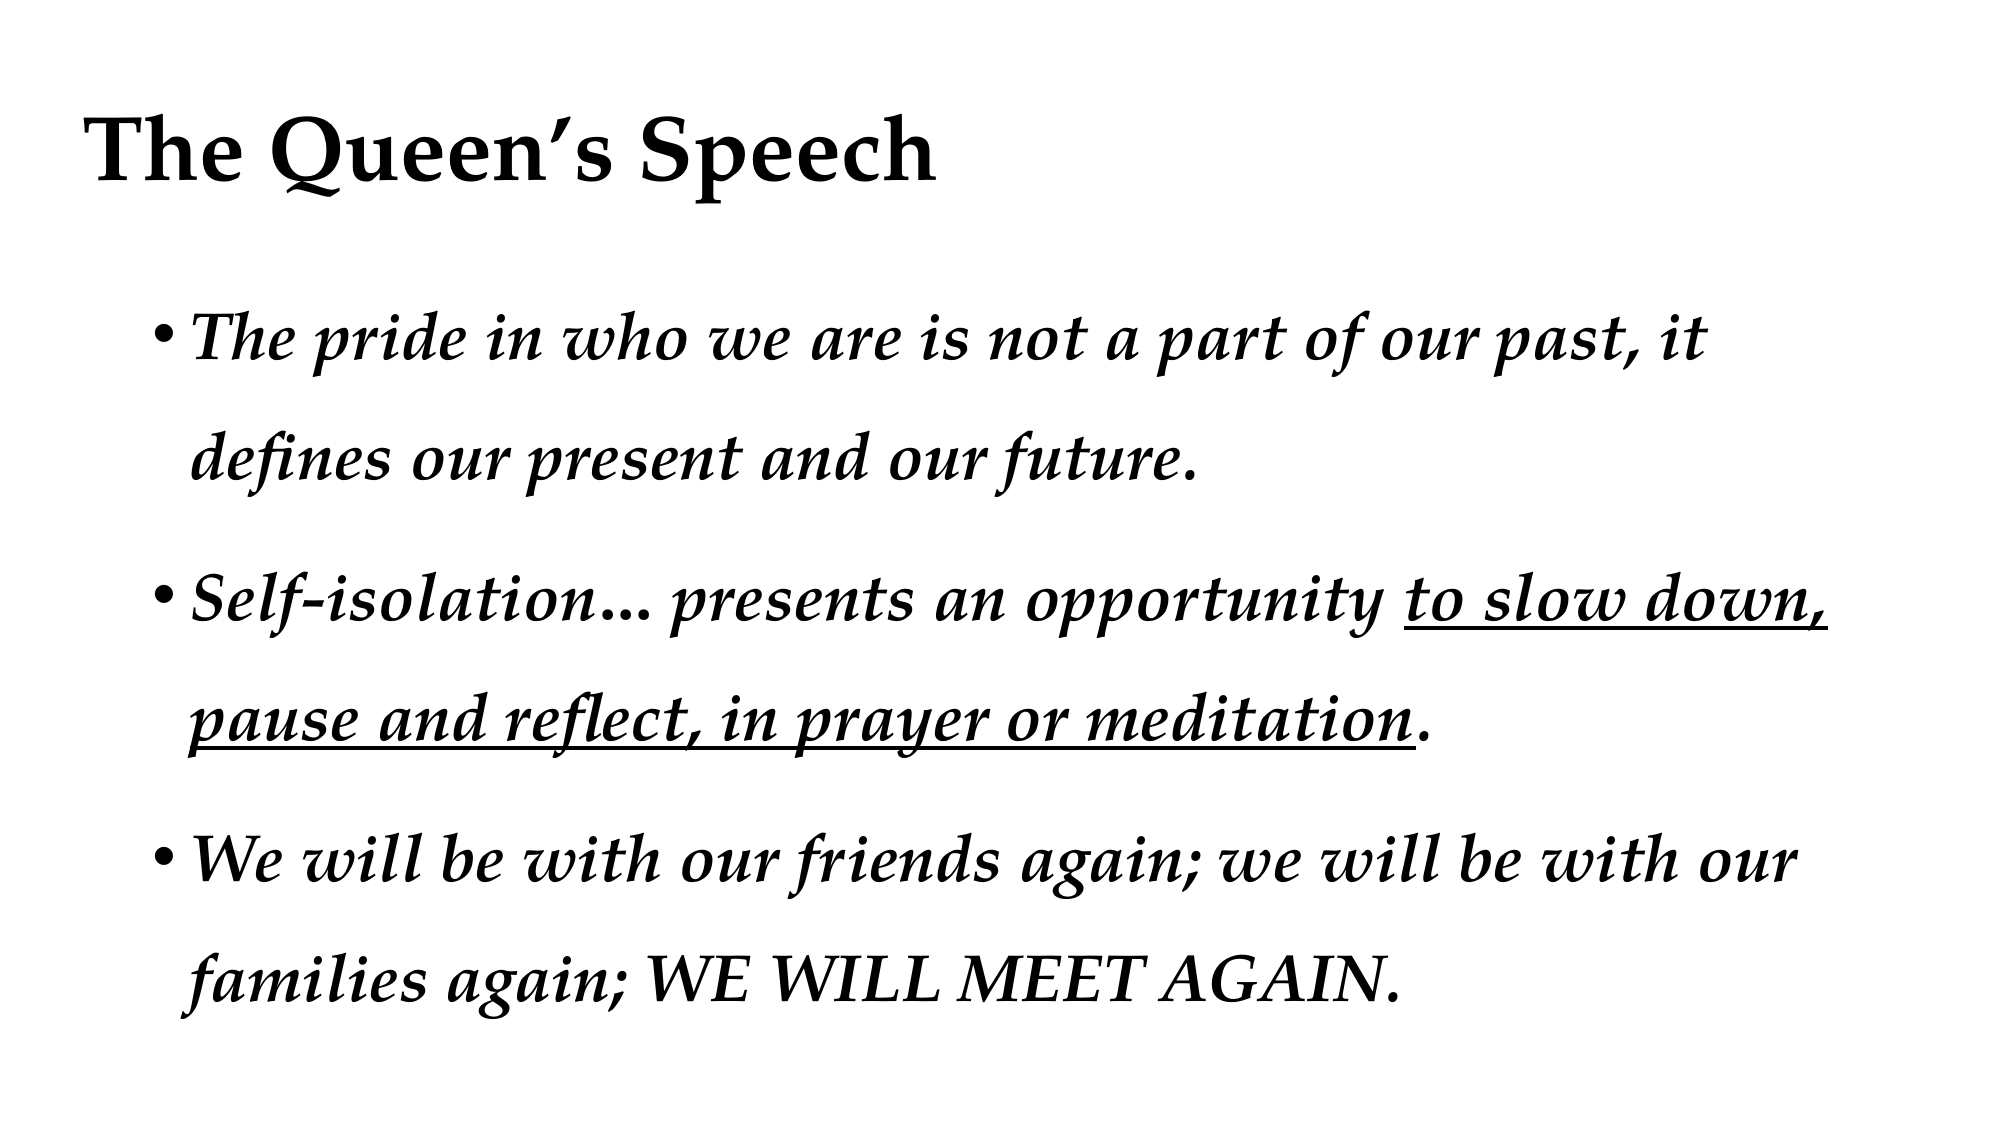

# The Queen’s Speech
The pride in who we are is not a part of our past, it defines our present and our future.
Self-isolation… presents an opportunity to slow down, pause and reflect, in prayer or meditation.
We will be with our friends again; we will be with our families again; WE WILL MEET AGAIN.